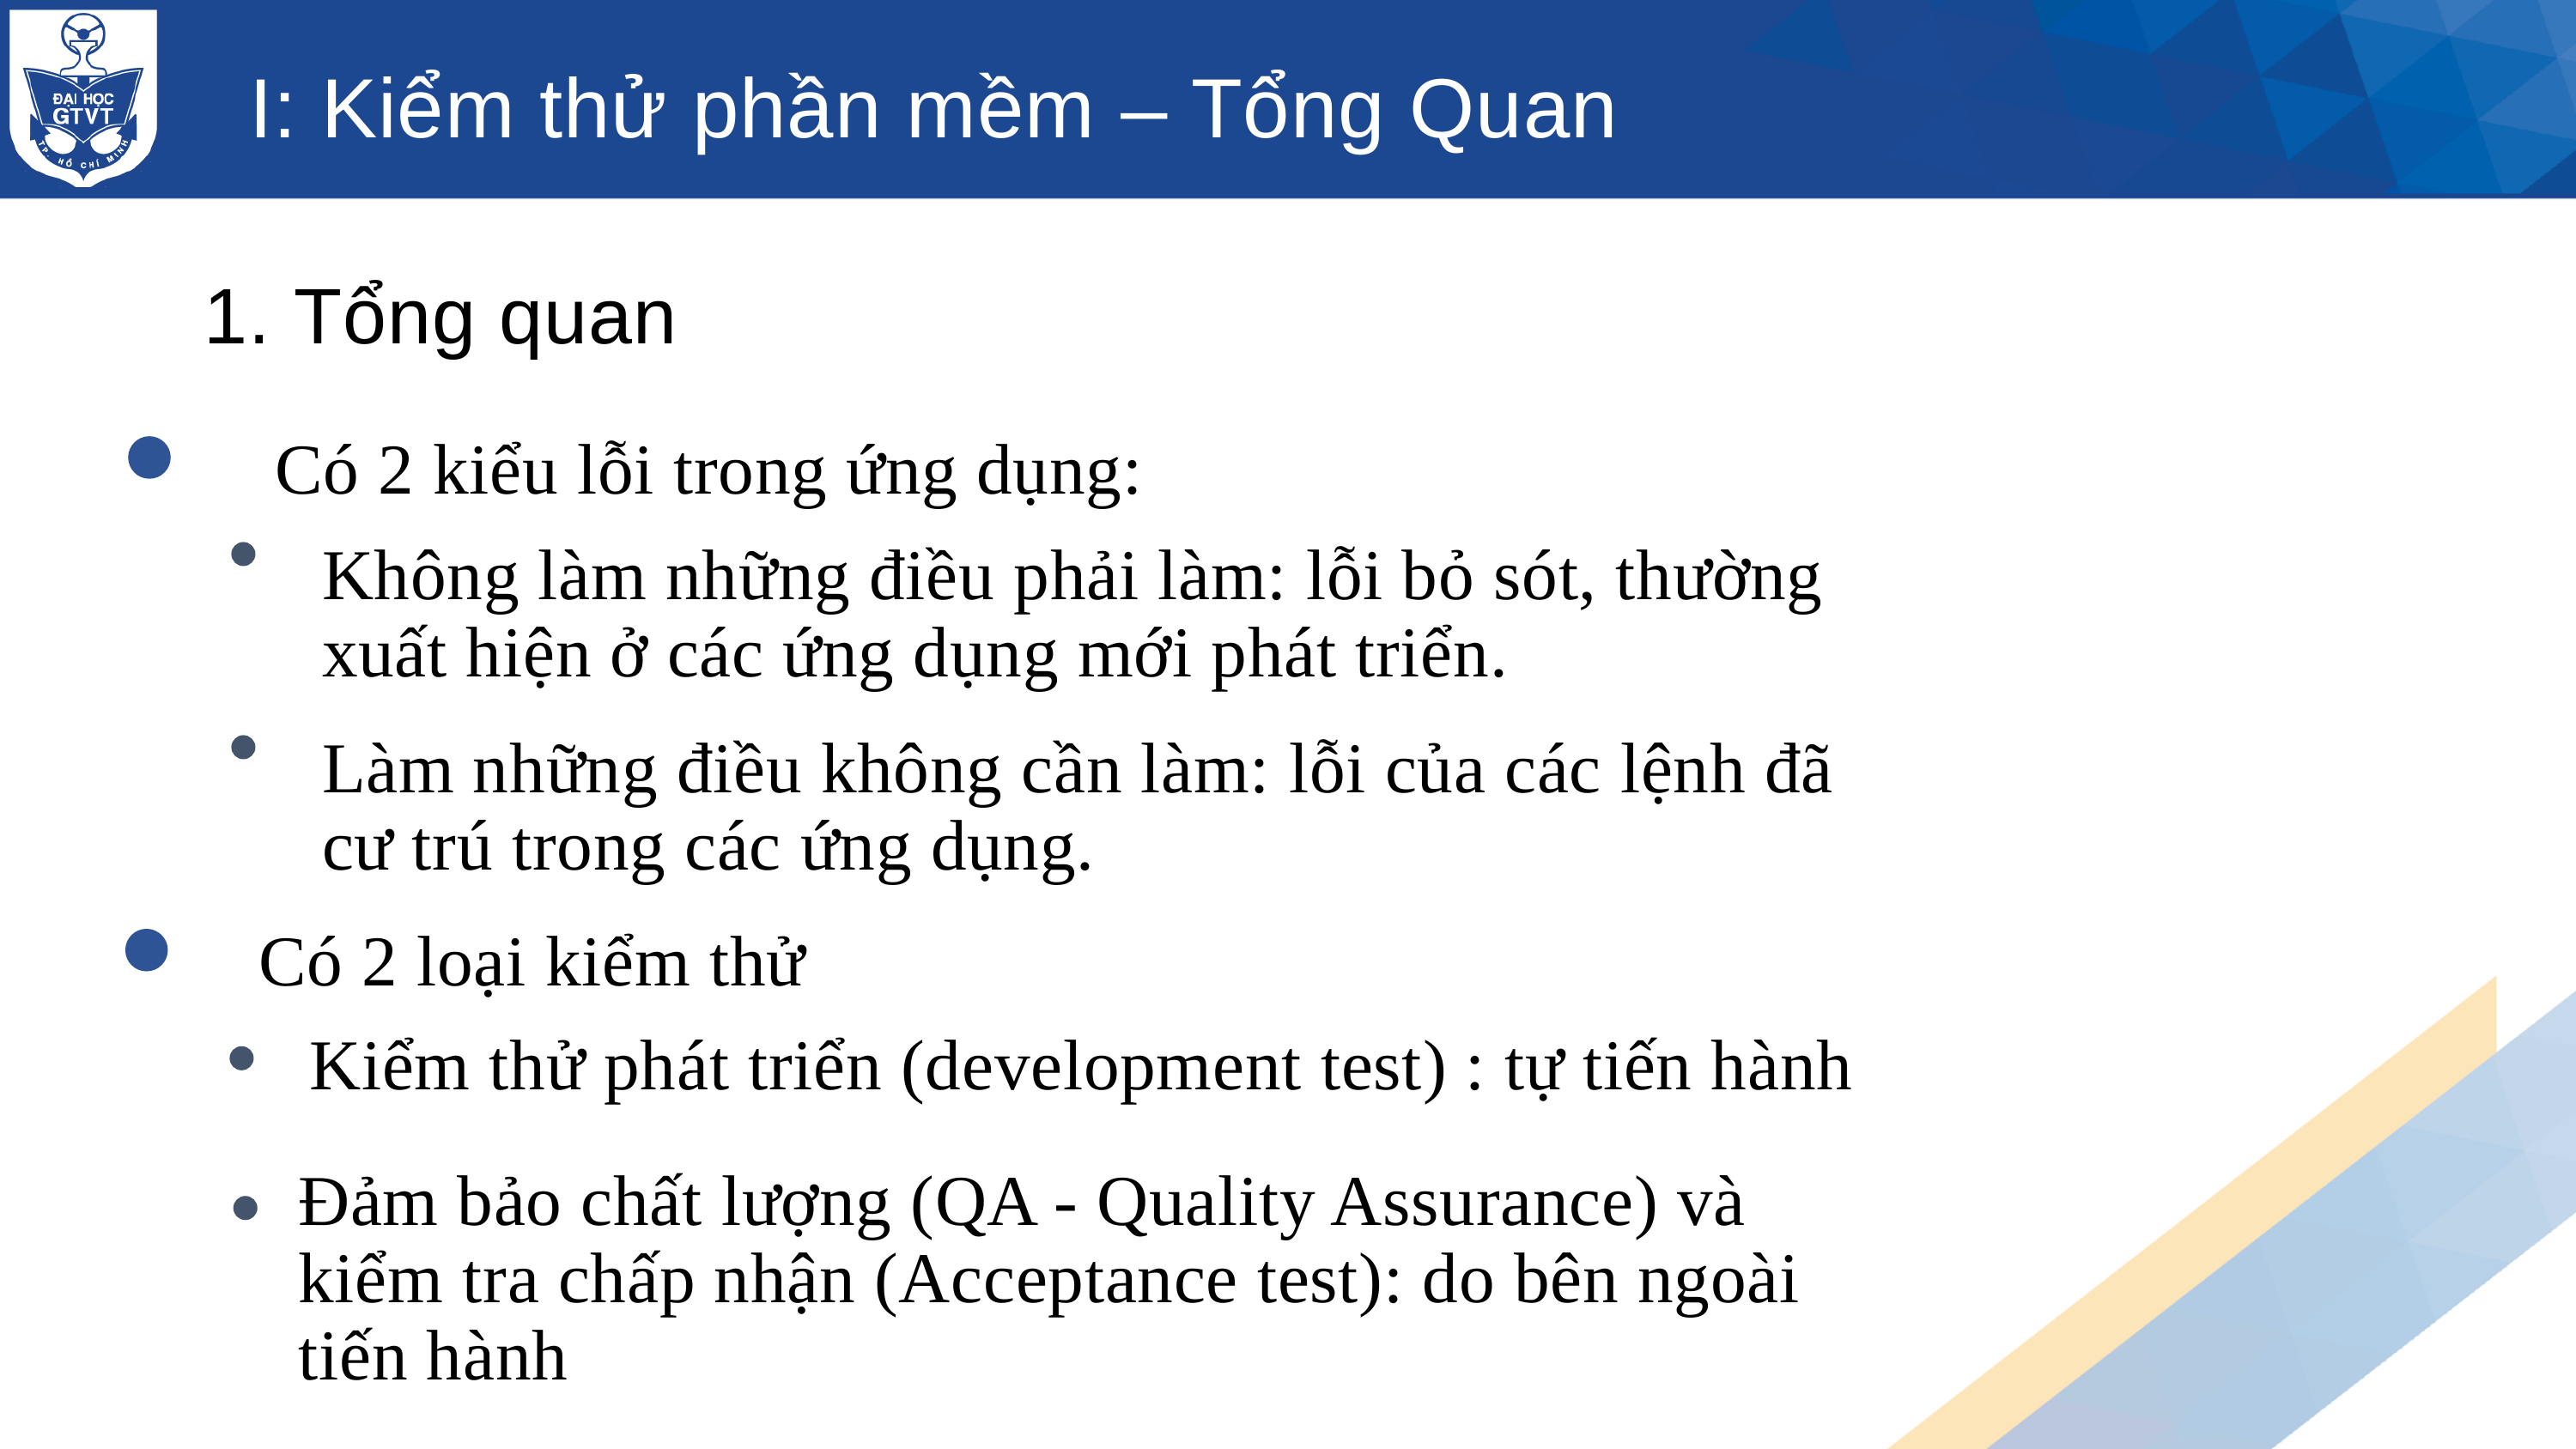

I: Kiểm thử phần mềm – Tổng Quan
1. Tổng quan
 Có 2 kiểu lỗi trong ứng dụng:

Không làm những điều phải làm: lỗi bỏ sót, thường
xuất hiện ở các ứng dụng mới phát triển.

Làm những điều không cần làm: lỗi của các lệnh đã
cư trú trong các ứng dụng.

Có 2 loại kiểm thử

Kiểm thử phát triển (development test) : tự tiến hành

Đảm bảo chất lượng (QA - Quality Assurance) và
kiểm tra chấp nhận (Acceptance test): do bên ngoài
tiến hành